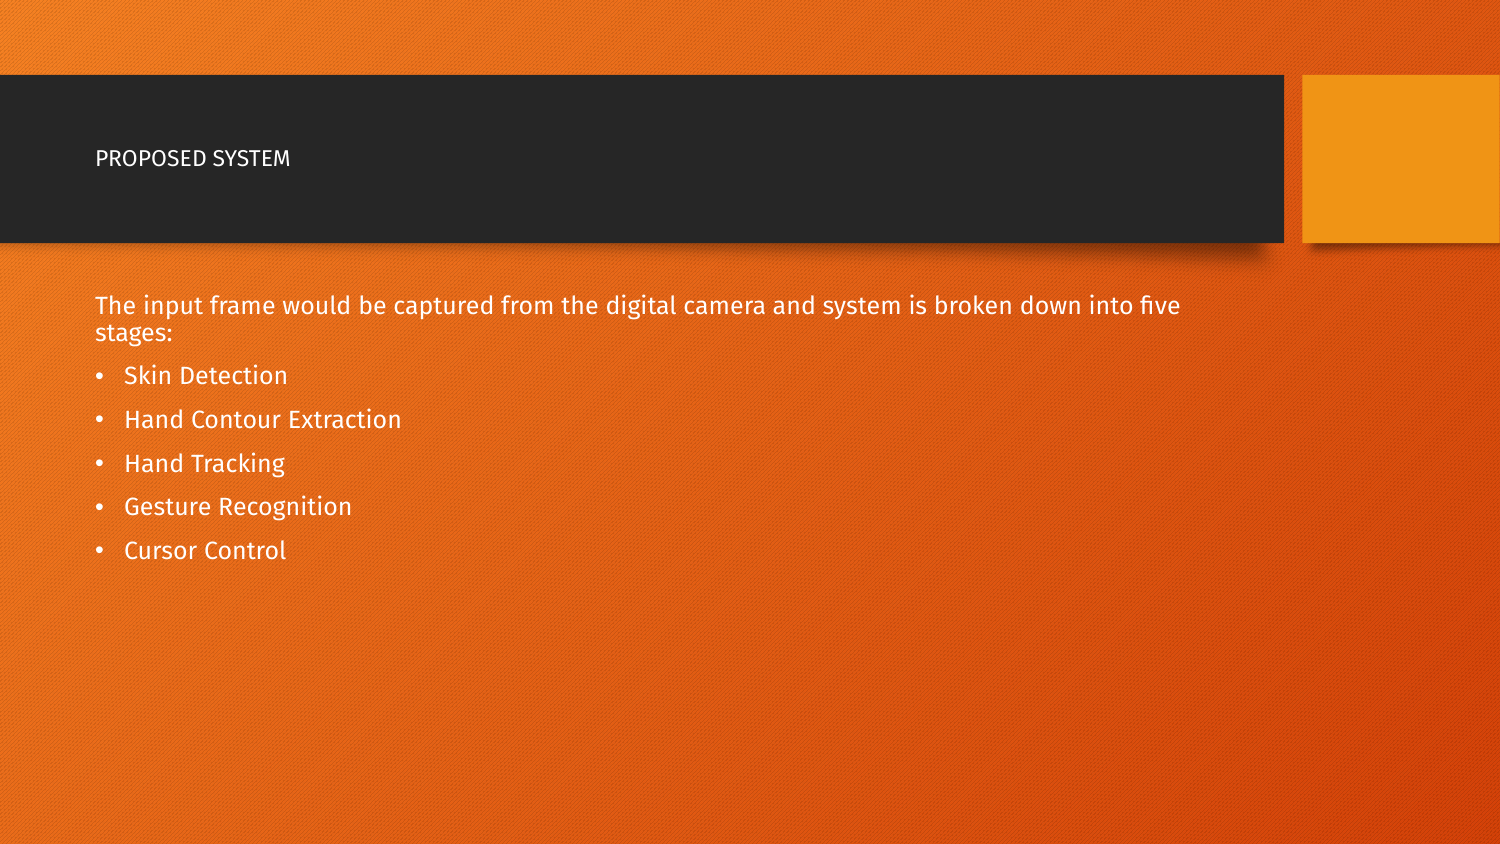

# PROPOSED SYSTEM
The input frame would be captured from the digital camera and system is broken down into five stages:
Skin Detection
Hand Contour Extraction
Hand Tracking
Gesture Recognition
Cursor Control